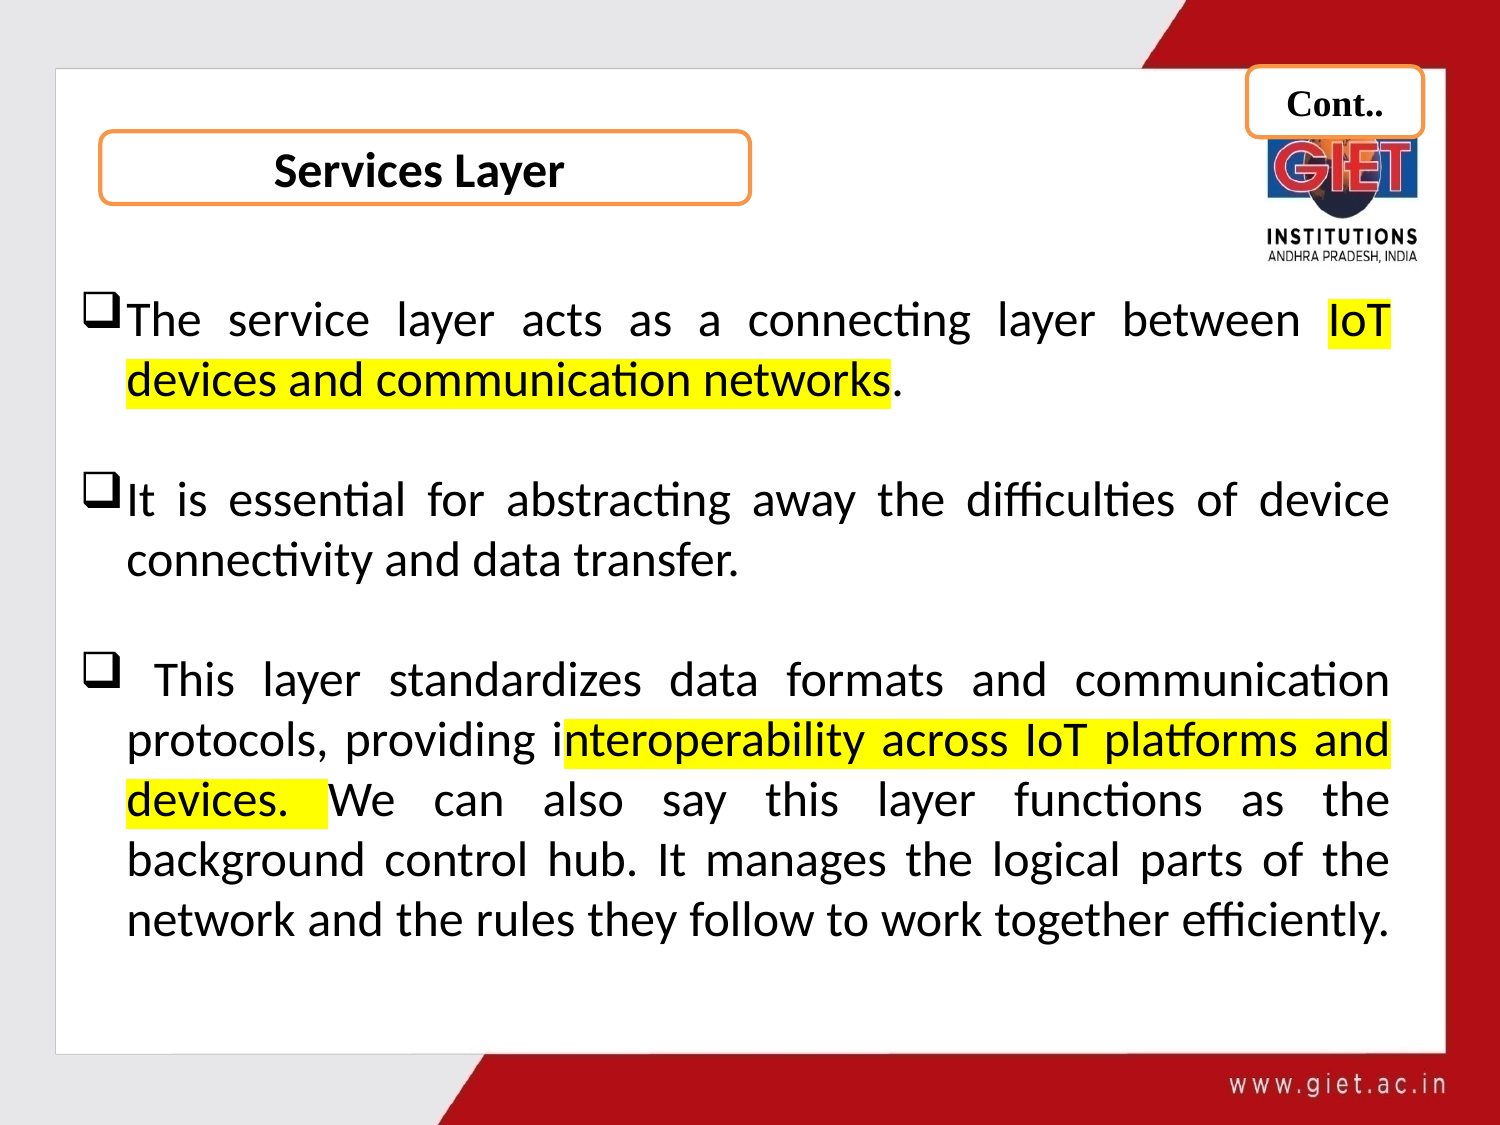

Cont..
Services Layer
The service layer acts as a connecting layer between IoT devices and communication networks.

It is essential for abstracting away the difficulties of device connectivity and data transfer.

 This layer standardizes data formats and communication protocols, providing interoperability across IoT platforms and devices. We can also say this layer functions as the background control hub. It manages the logical parts of the network and the rules they follow to work together efficiently.